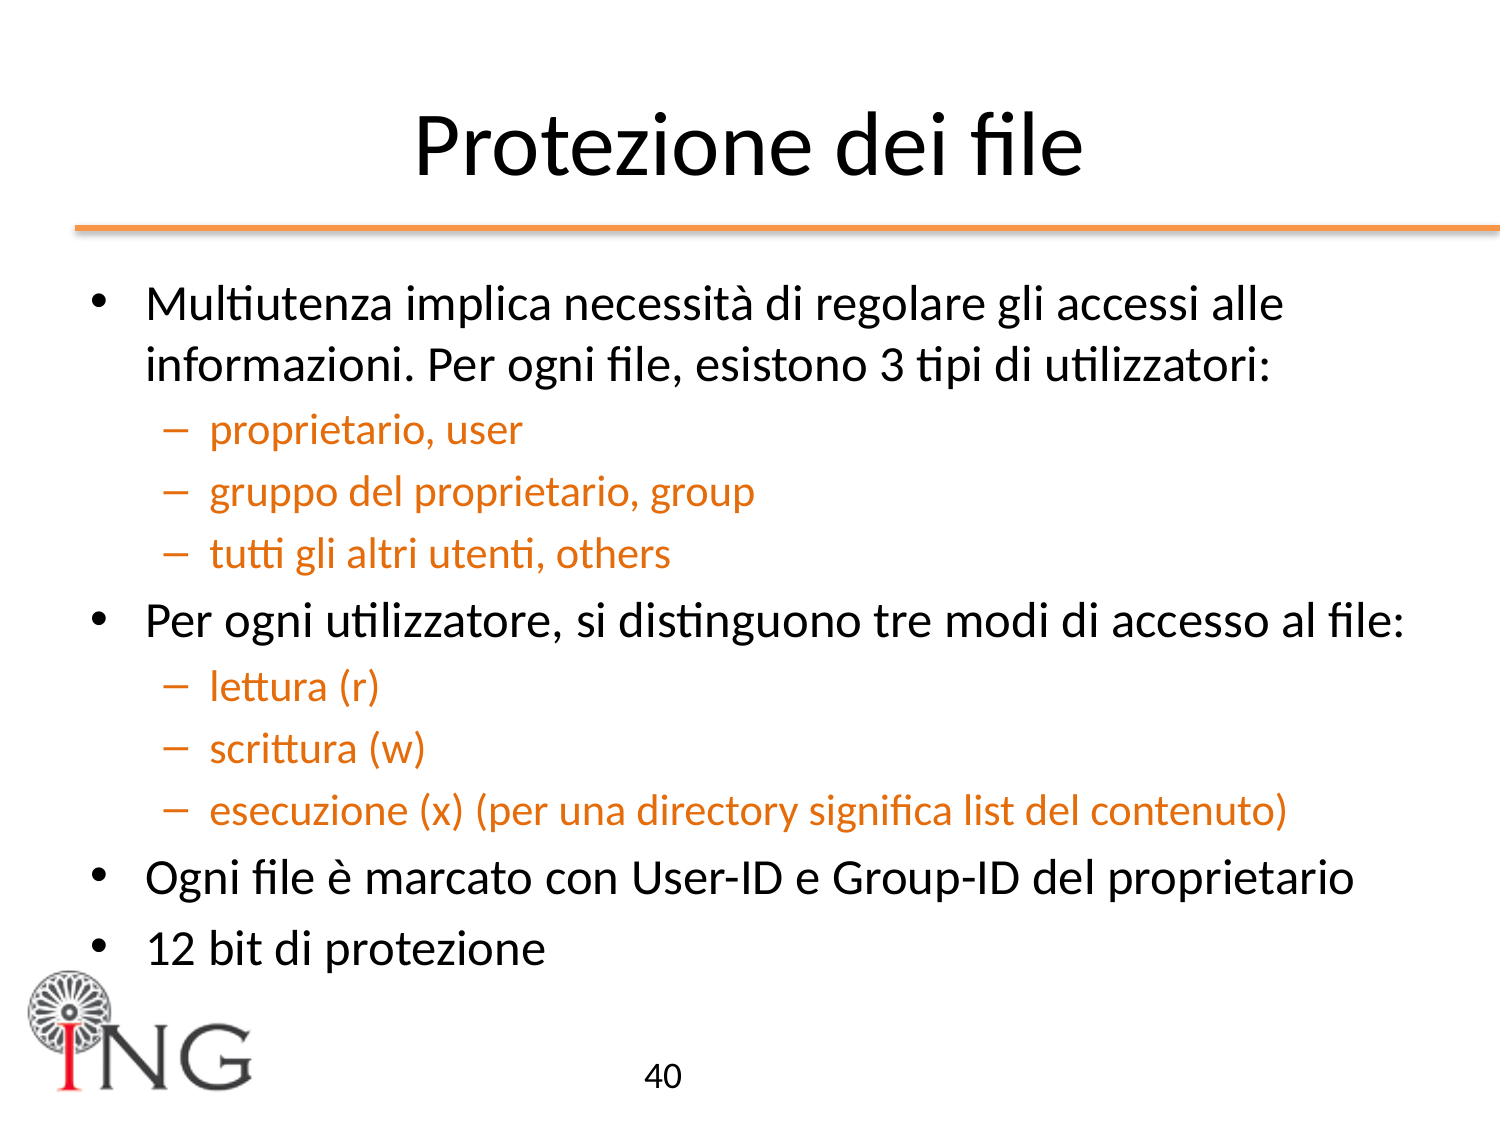

# Protezione dei file
Multiutenza implica necessità di regolare gli accessi alle informazioni. Per ogni file, esistono 3 tipi di utilizzatori:
proprietario, user
gruppo del proprietario, group
tutti gli altri utenti, others
Per ogni utilizzatore, si distinguono tre modi di accesso al file:
lettura (r)
scrittura (w)
esecuzione (x) (per una directory significa list del contenuto)
Ogni file è marcato con User-ID e Group-ID del proprietario
12 bit di protezione
40